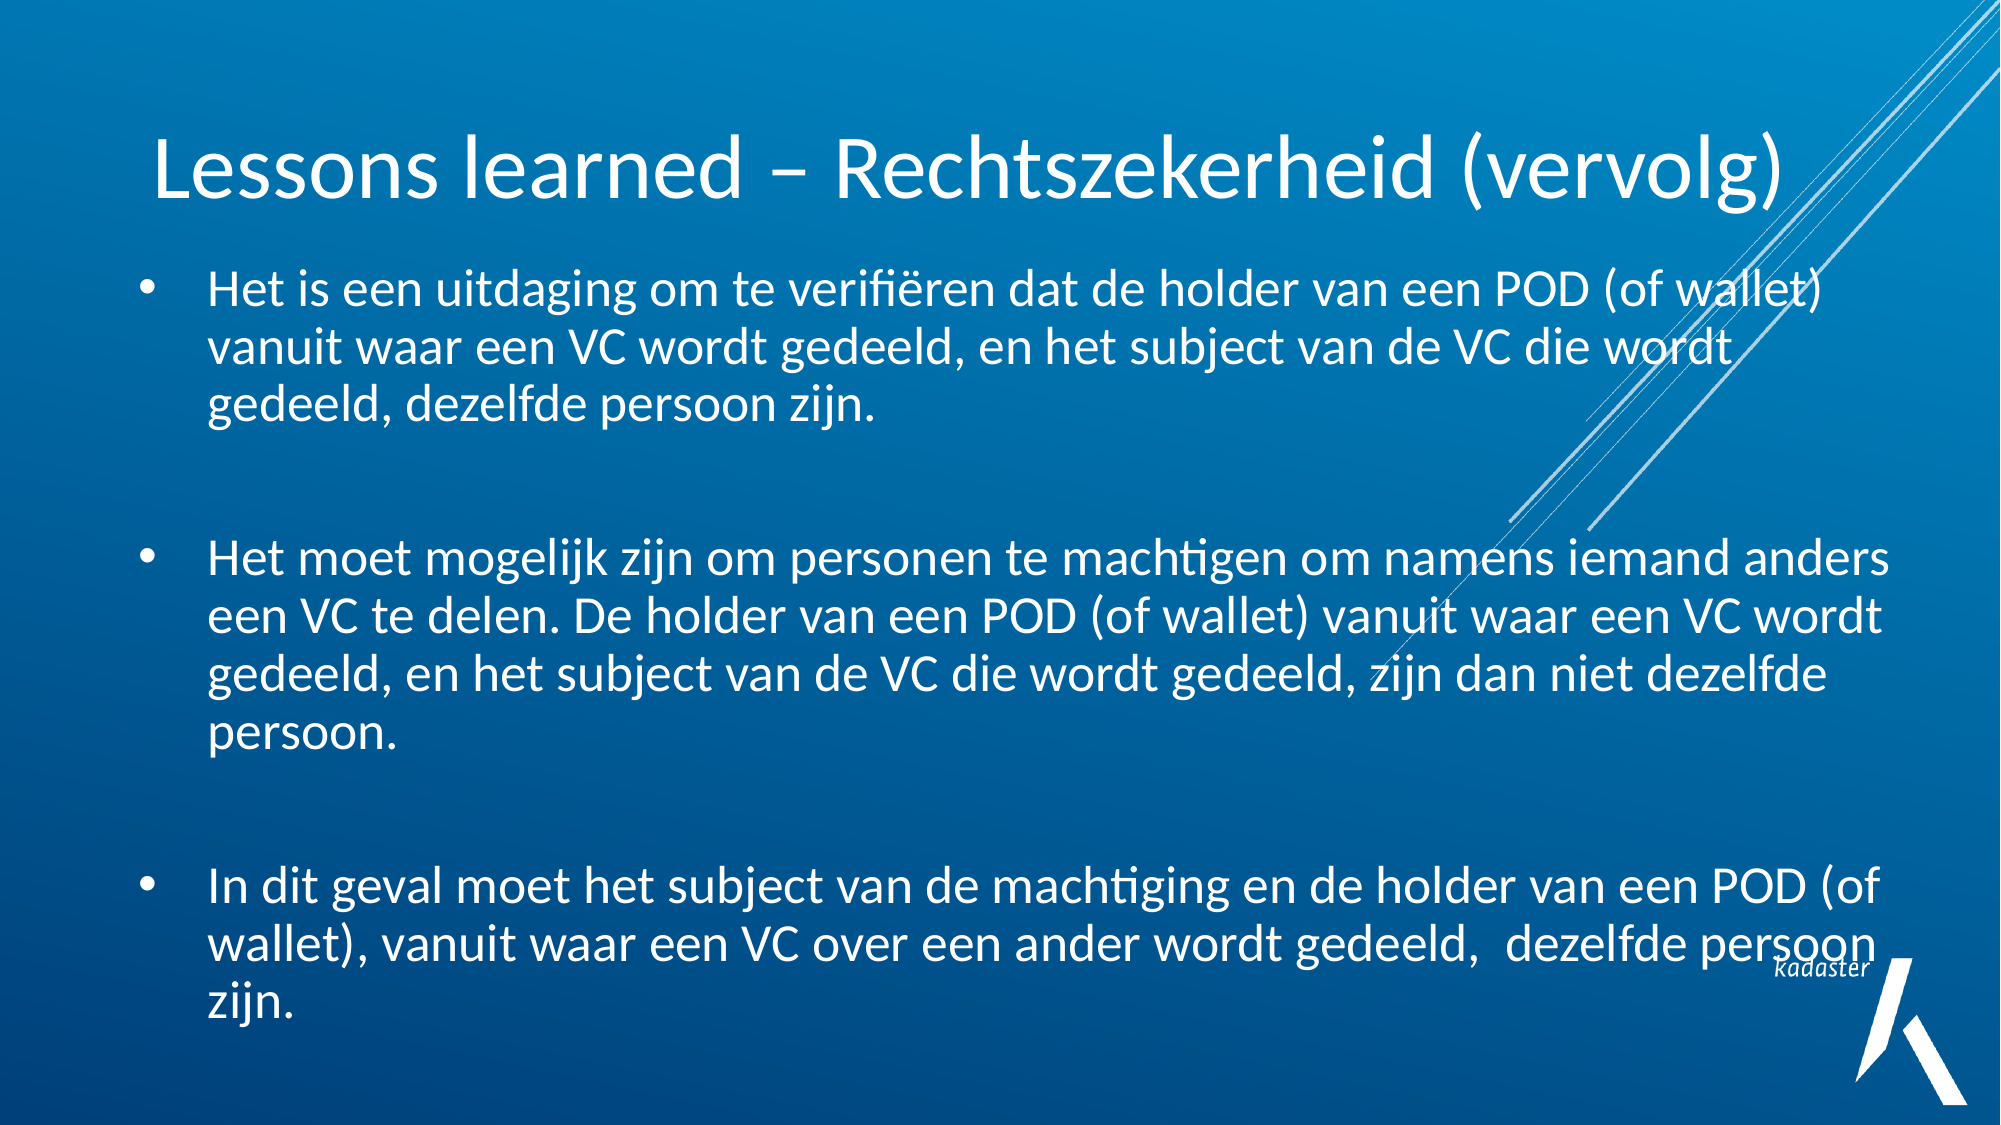

# Lessons learned – Rechtszekerheid (vervolg)
Het is een uitdaging om te verifiëren dat de holder van een POD (of wallet) vanuit waar een VC wordt gedeeld, en het subject van de VC die wordt gedeeld, dezelfde persoon zijn.

Het moet mogelijk zijn om personen te machtigen om namens iemand anders een VC te delen. De holder van een POD (of wallet) vanuit waar een VC wordt gedeeld, en het subject van de VC die wordt gedeeld, zijn dan niet dezelfde persoon.

In dit geval moet het subject van de machtiging en de holder van een POD (of wallet), vanuit waar een VC over een ander wordt gedeeld,  dezelfde persoon zijn.